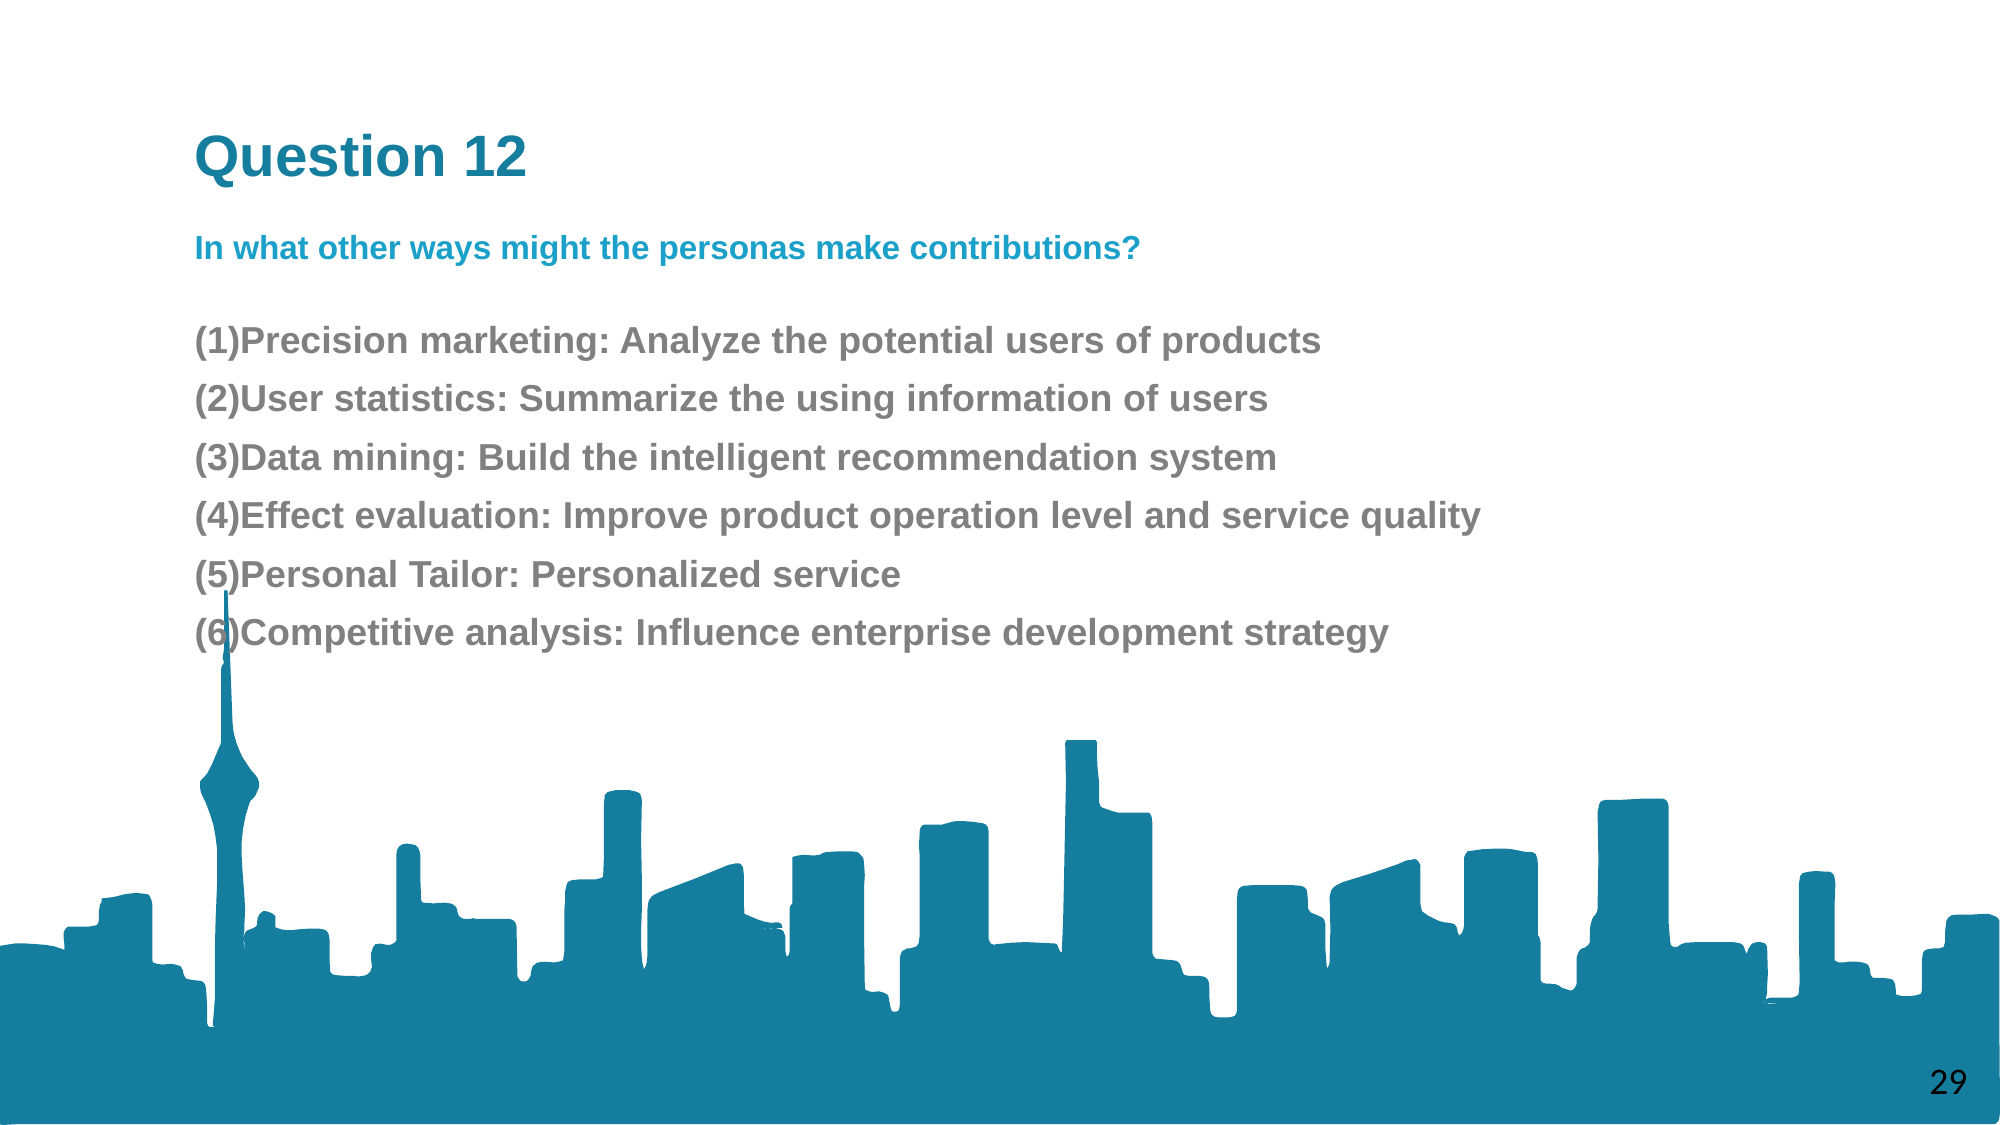

Question 12
In what other ways might the personas make contributions?
Precision marketing: Analyze the potential users of products
User statistics: Summarize the using information of users
Data mining: Build the intelligent recommendation system
Effect evaluation: Improve product operation level and service quality
Personal Tailor: Personalized service
Competitive analysis: Influence enterprise development strategy

29